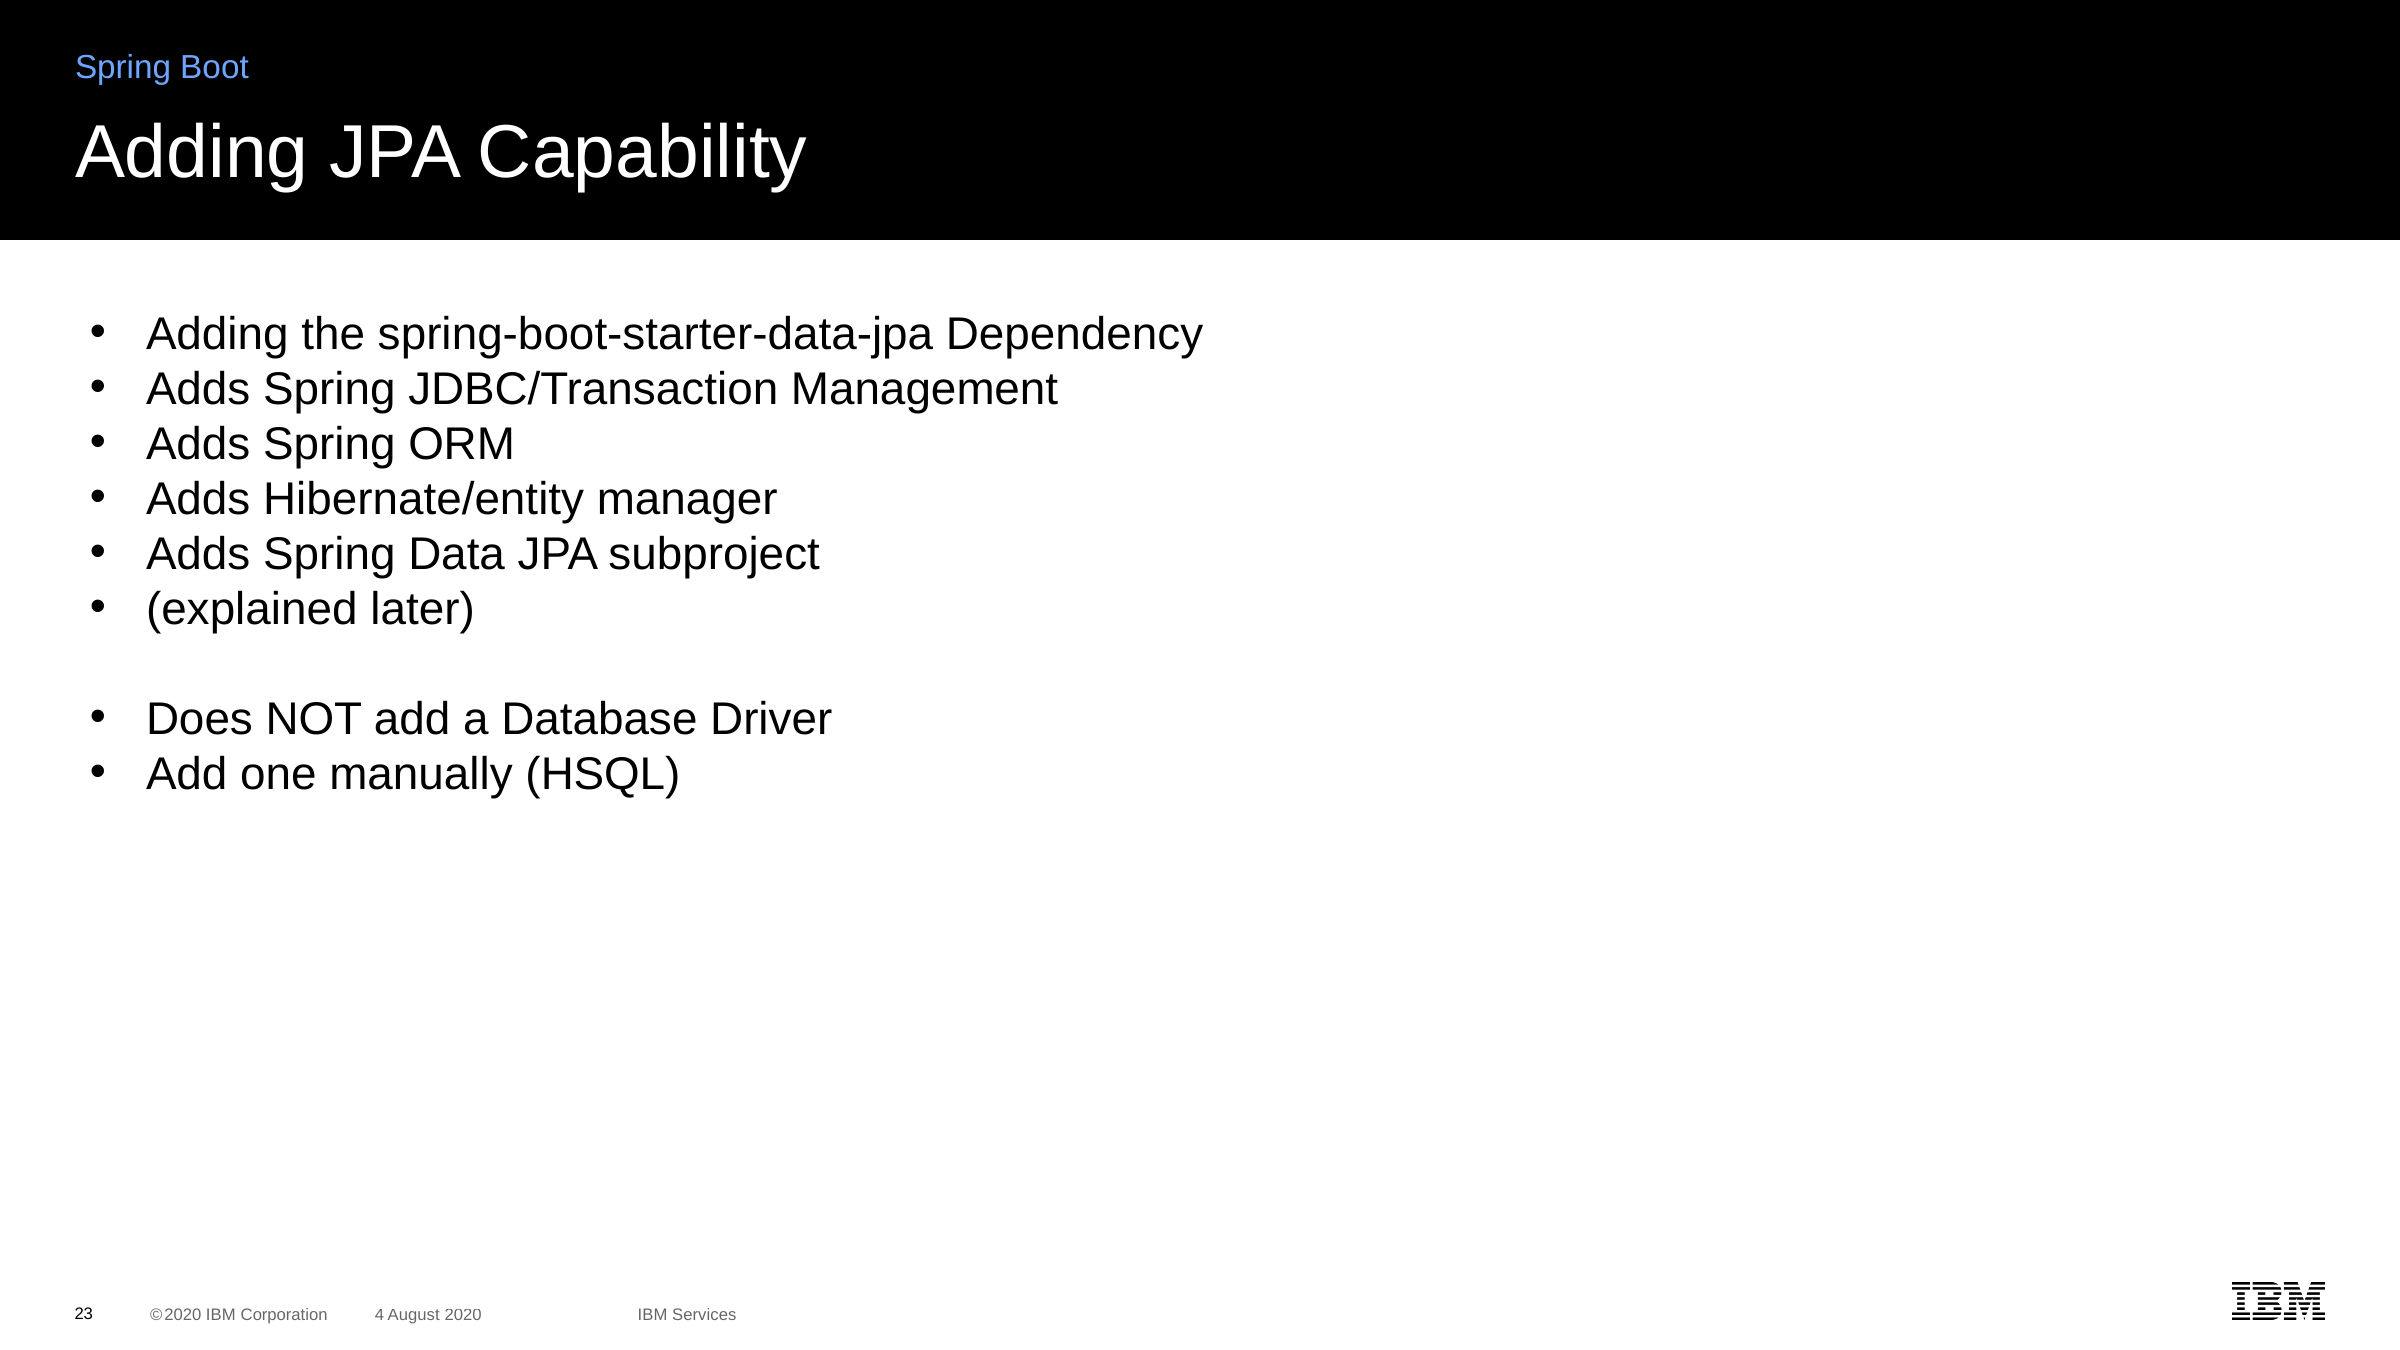

Spring Boot
# Adding JPA Capability
Adding the spring-boot-starter-data-jpa Dependency
Adds Spring JDBC/Transaction Management
Adds Spring ORM
Adds Hibernate/entity manager
Adds Spring Data JPA subproject
(explained later)

Does NOT add a Database Driver
Add one manually (HSQL)